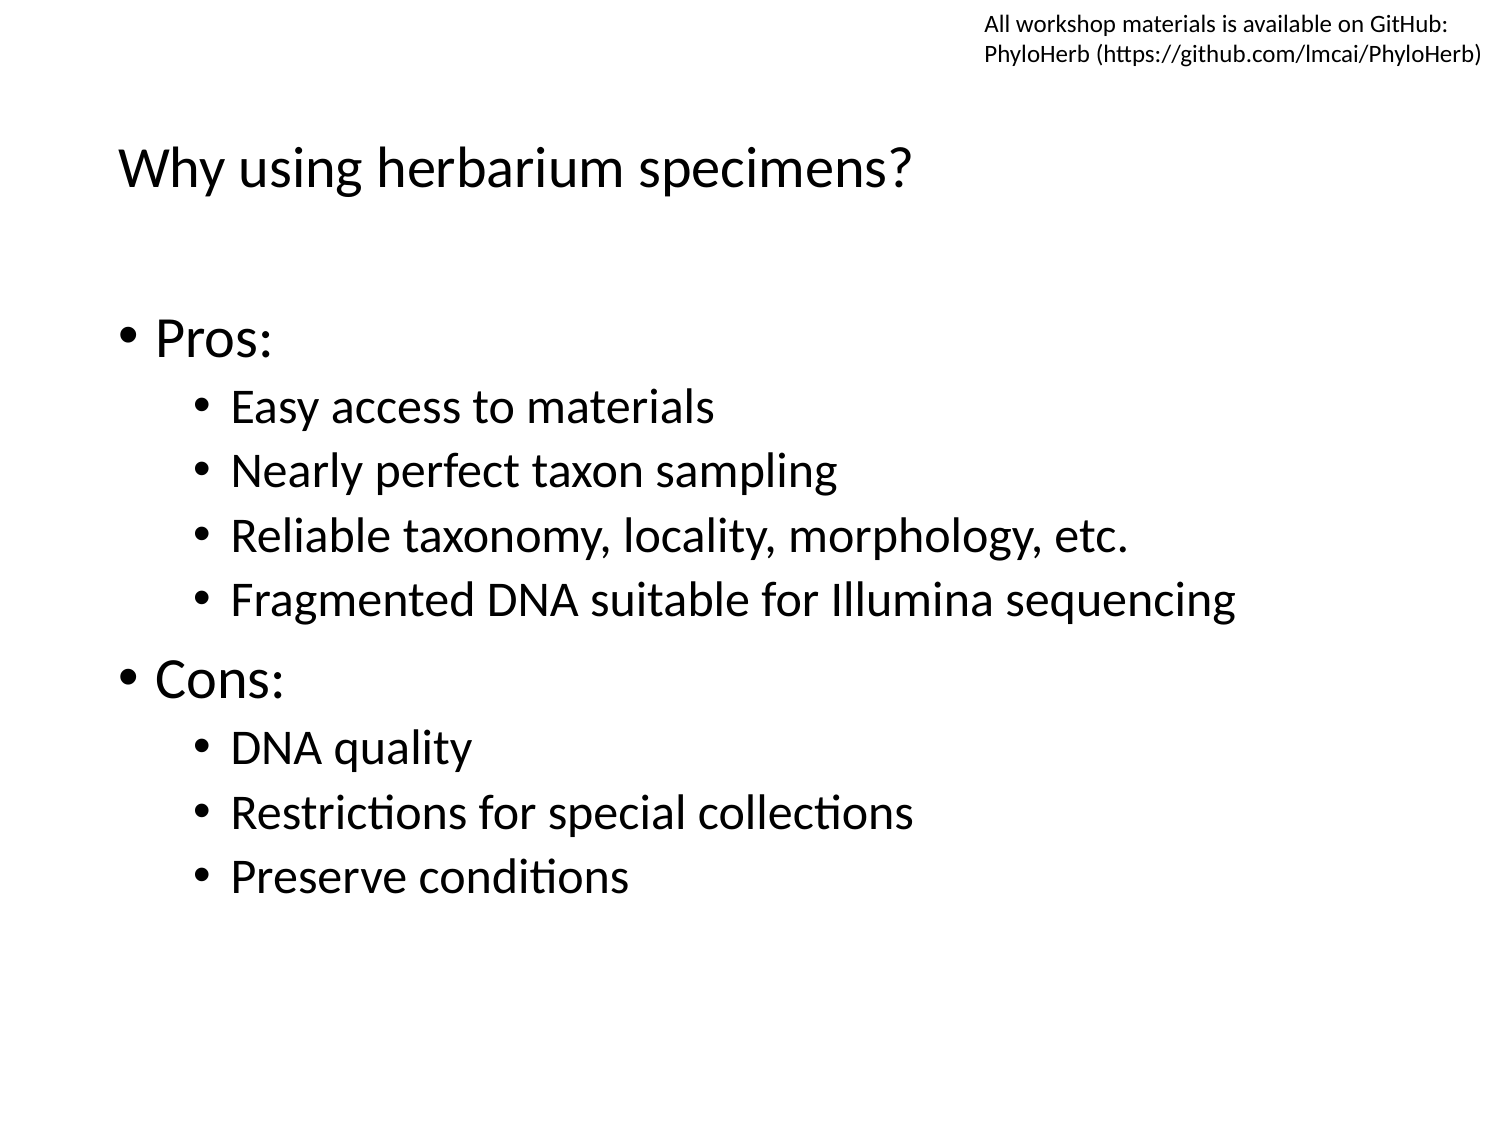

All workshop materials is available on GitHub:
PhyloHerb (https://github.com/lmcai/PhyloHerb)
# Why using herbarium specimens?
Pros:
Easy access to materials
Nearly perfect taxon sampling
Reliable taxonomy, locality, morphology, etc.
Fragmented DNA suitable for Illumina sequencing
Cons:
DNA quality
Restrictions for special collections
Preserve conditions